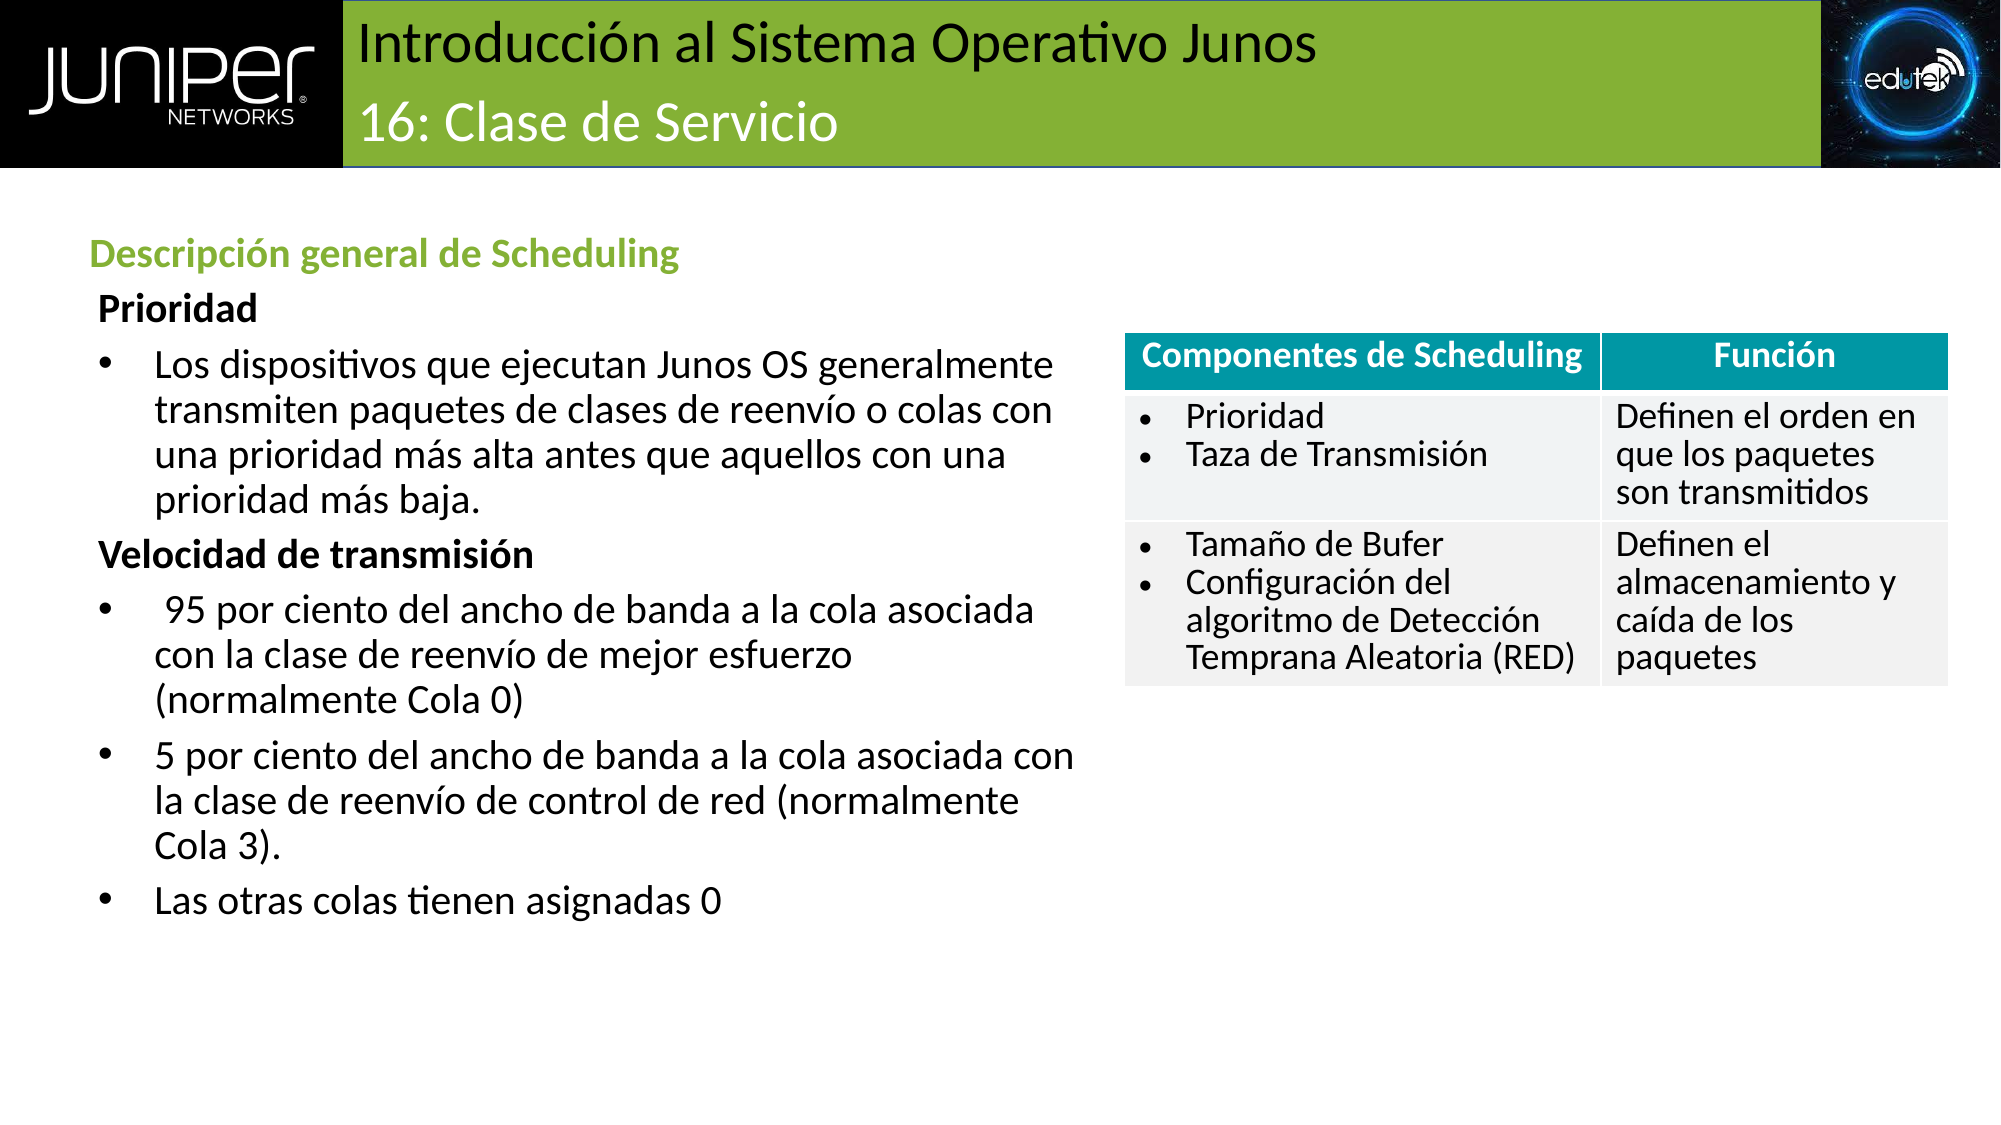

# Introducción al Sistema Operativo Junos
16: Clase de Servicio
Descripción general de Scheduling
Prioridad
Los dispositivos que ejecutan Junos OS generalmente transmiten paquetes de clases de reenvío o colas con una prioridad más alta antes que aquellos con una prioridad más baja.
Velocidad de transmisión
 95 por ciento del ancho de banda a la cola asociada con la clase de reenvío de mejor esfuerzo (normalmente Cola 0)
5 por ciento del ancho de banda a la cola asociada con la clase de reenvío de control de red (normalmente Cola 3).
Las otras colas tienen asignadas 0
| Componentes de Scheduling | Función |
| --- | --- |
| Prioridad Taza de Transmisión | Definen el orden en que los paquetes son transmitidos |
| Tamaño de Bufer Configuración del algoritmo de Detección Temprana Aleatoria (RED) | Definen el almacenamiento y caída de los paquetes |